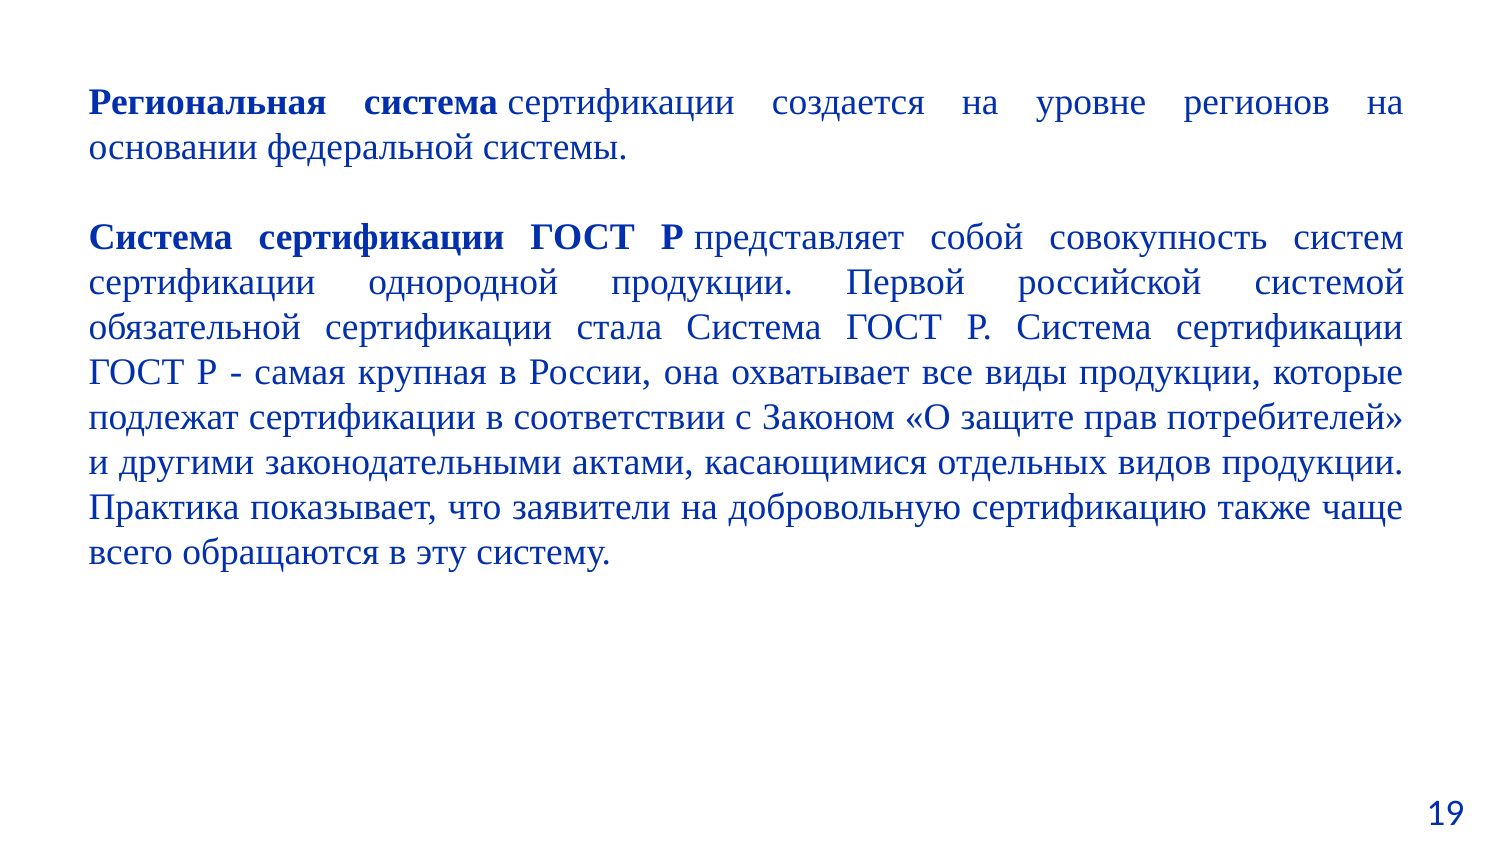

Региональная система сертификации создается на уровне регионов на основании федеральной системы.

Система сертификации ГОСТ Р представляет собой совокупность систем сертификации однородной продукции. Первой российской сис­темой обязательной сертификации стала Система ГОСТ Р. Система сертификации ГОСТ Р - самая крупная в России, она охватывает все виды продукции, которые подлежат сертификации в соответствии с За­коном «О защите прав потребителей» и другими законодательными ак­тами, касающимися отдельных видов продукции. Практика показывает, что заявители на добровольную сертификацию также чаще всего обращаются в эту систему.

19